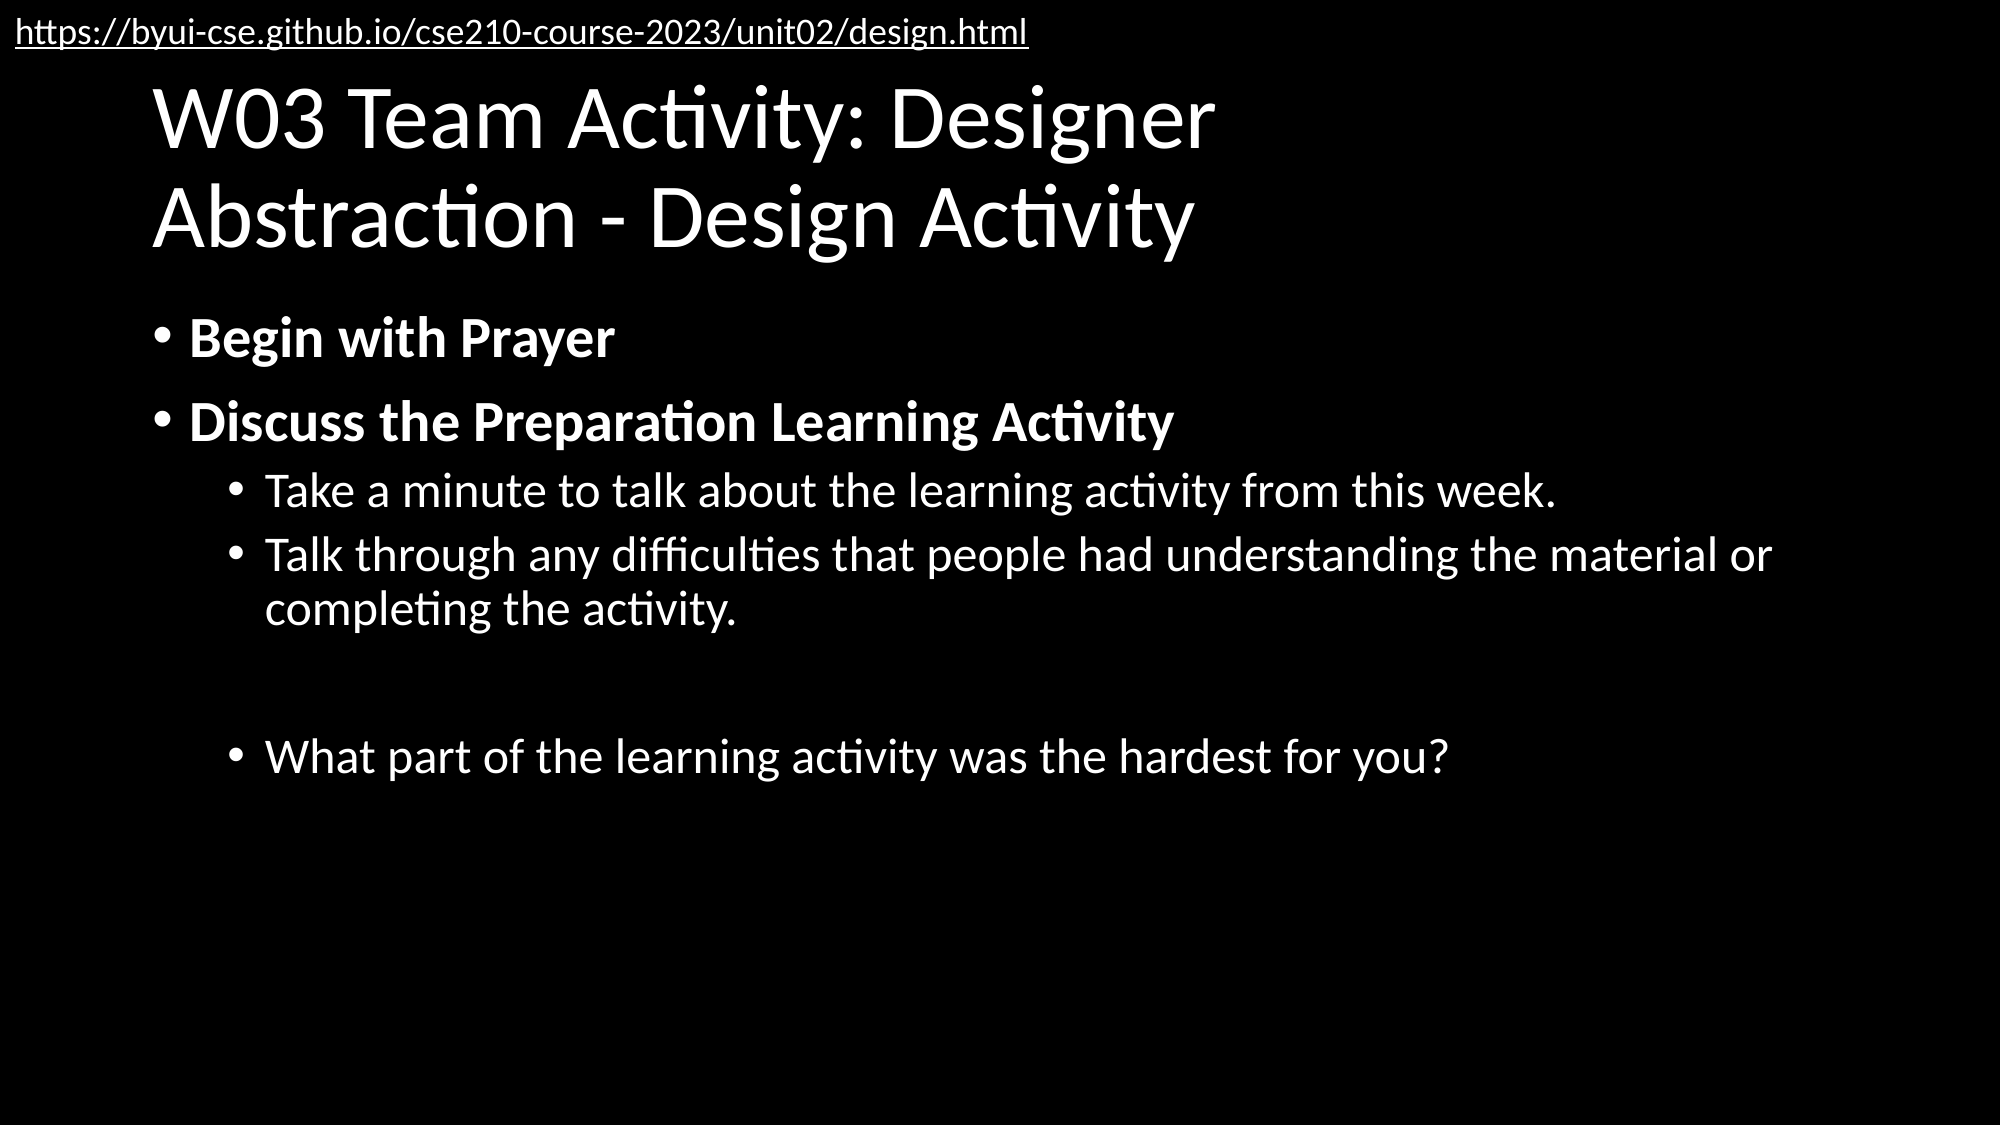

https://byui-cse.github.io/cse210-course-2023/unit02/design.html
# W03 Team Activity: Designer Abstraction - Design Activity
Begin with Prayer
Discuss the Preparation Learning Activity
Take a minute to talk about the learning activity from this week.
Talk through any difficulties that people had understanding the material or completing the activity.

What part of the learning activity was the hardest for you?